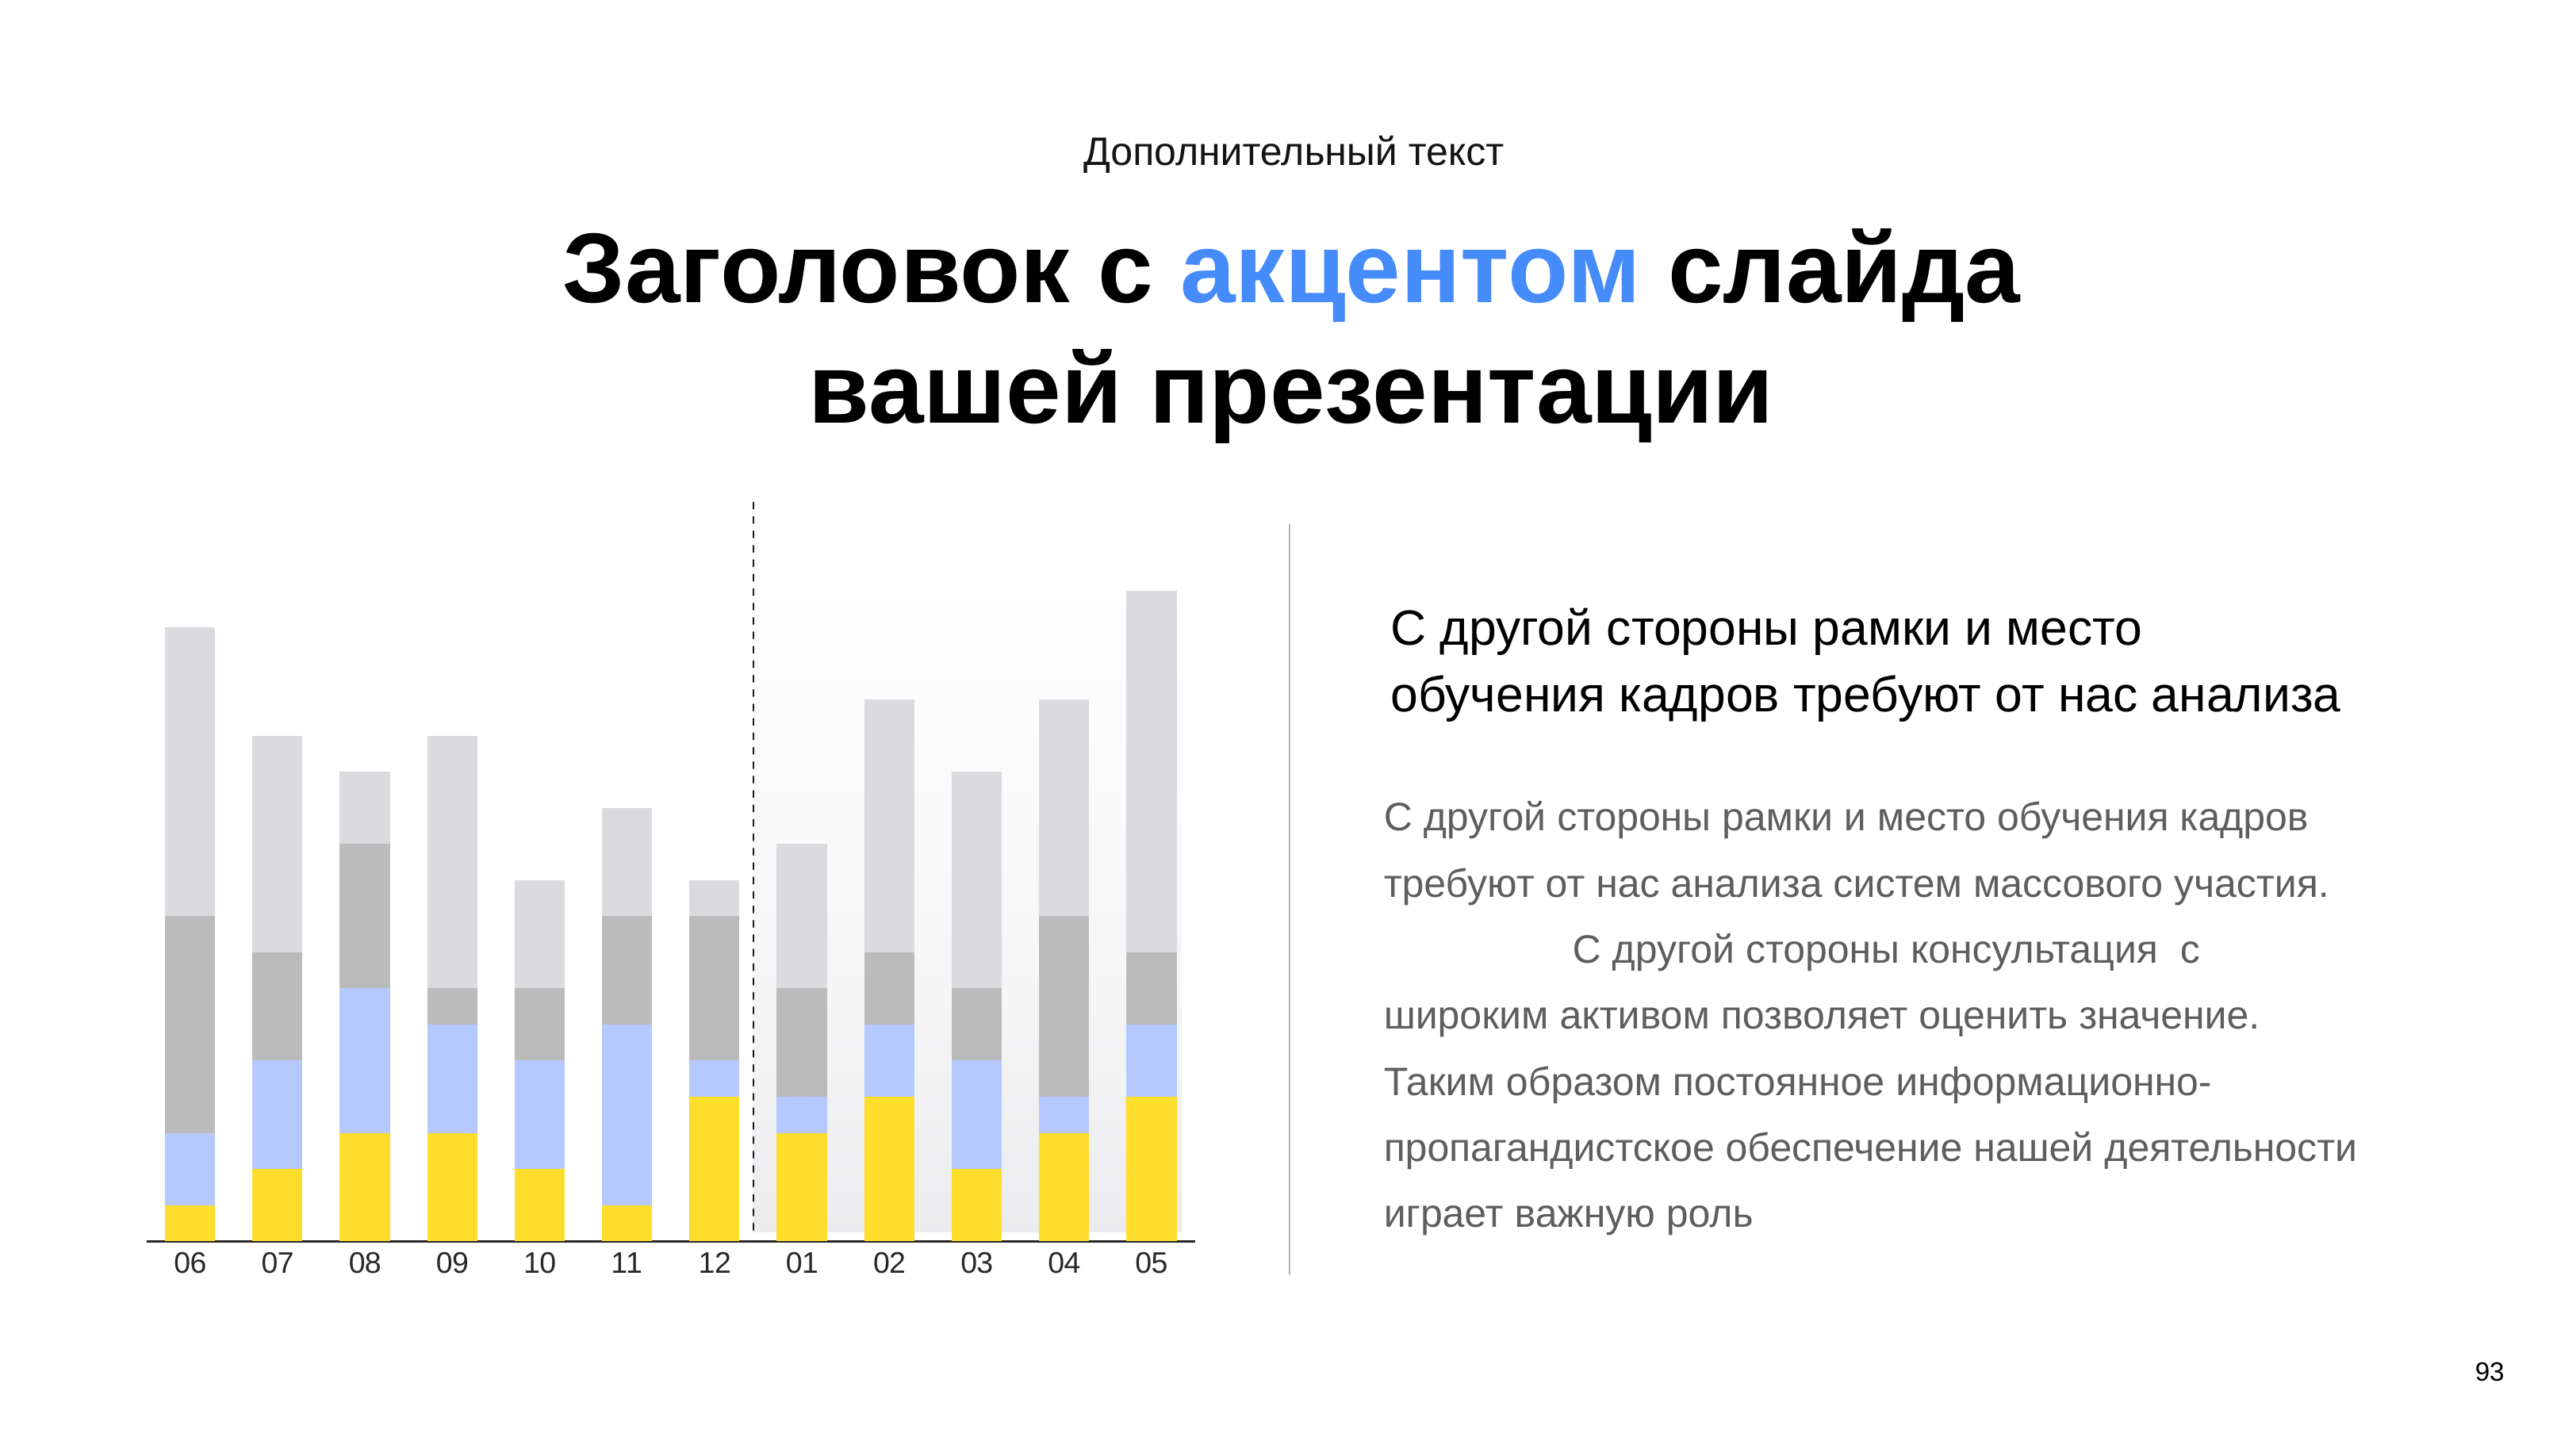

Дополнительный текст
Заголовок с акцентом слайда
вашей презентации

### Chart

| Category | Series 1 | Series 2 | Series 3 | Series 4 |
|---|---|---|---|---|
| 06 | 1.0 | 2.0 | 6.0 | 8.0 |
| 07 | 2.0 | 3.0 | 3.0 | 6.0 |
| 08 | 3.0 | 4.0 | 4.0 | 2.0 |
| 09 | 3.0 | 3.0 | 1.0 | 7.0 |
| 10 | 2.0 | 3.0 | 2.0 | 3.0 |
| 11 | 1.0 | 5.0 | 3.0 | 3.0 |
| 12 | 4.0 | 1.0 | 4.0 | 1.0 |
| 01 | 3.0 | 1.0 | 3.0 | 4.0 |
| 02 | 4.0 | 2.0 | 2.0 | 7.0 |
| 03 | 2.0 | 3.0 | 2.0 | 6.0 |
| 04 | 3.0 | 1.0 | 5.0 | 6.0 |
| 05 | 4.0 | 2.0 | 2.0 | 10.0 |
С другой стороны рамки и место обучения кадров требуют от нас анализа
С другой стороны рамки и место обучения кадров требуют от нас анализа систем массового участия.                     С другой стороны консультация  с широким активом позволяет оценить значение. Таким образом постоянное информационно-пропагандистское обеспечение нашей деятельности играет важную роль
93